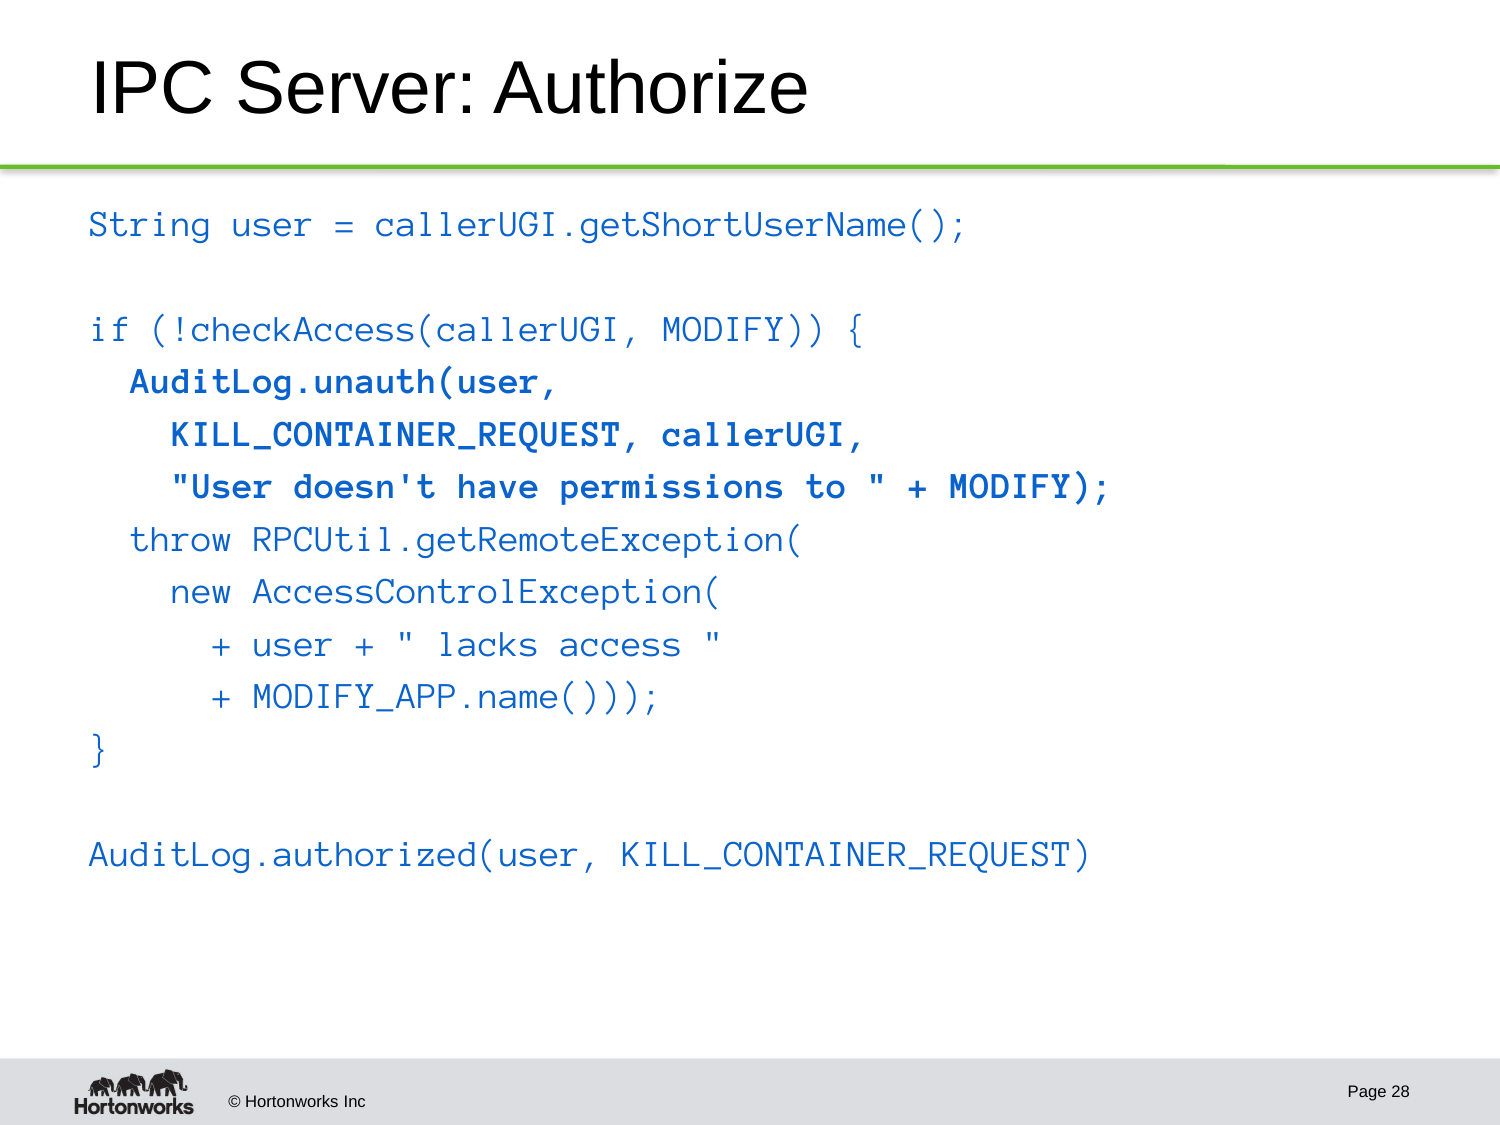

# IPC Server: Authorize
String user = callerUGI.getShortUserName();

if (!checkAccess(callerUGI, MODIFY)) {
  AuditLog.unauth(user,
    KILL_CONTAINER_REQUEST, callerUGI,
    "User doesn't have permissions to " + MODIFY);
  throw RPCUtil.getRemoteException(
    new AccessControlException(
      + user + " lacks access "
      + MODIFY_APP.name()));
}

AuditLog.authorized(user, KILL_CONTAINER_REQUEST)
Page 28